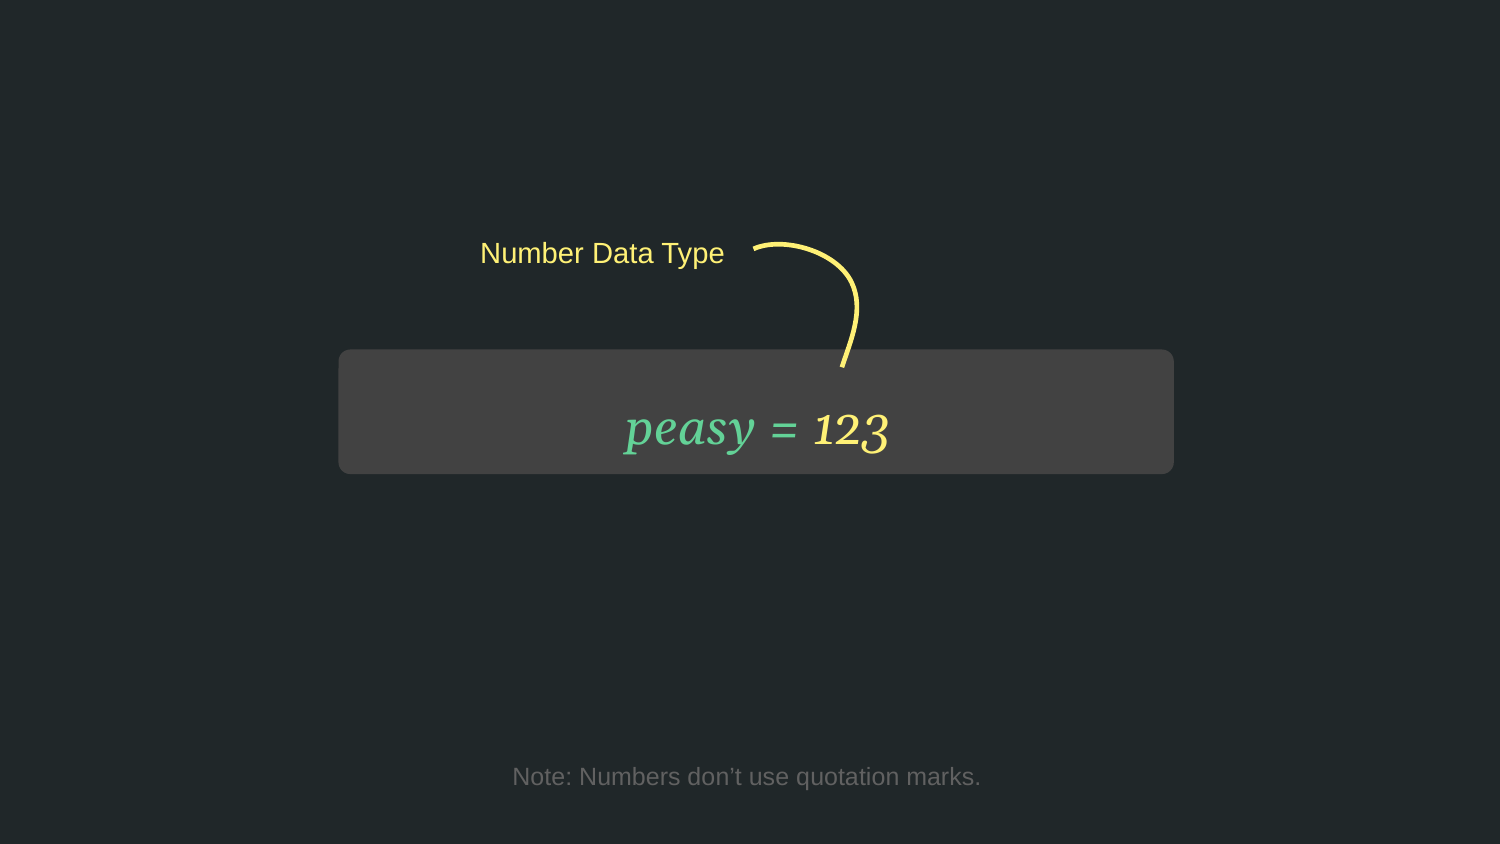

# peasy = 123
Number Data Type

Note: Numbers don’t use quotation marks.